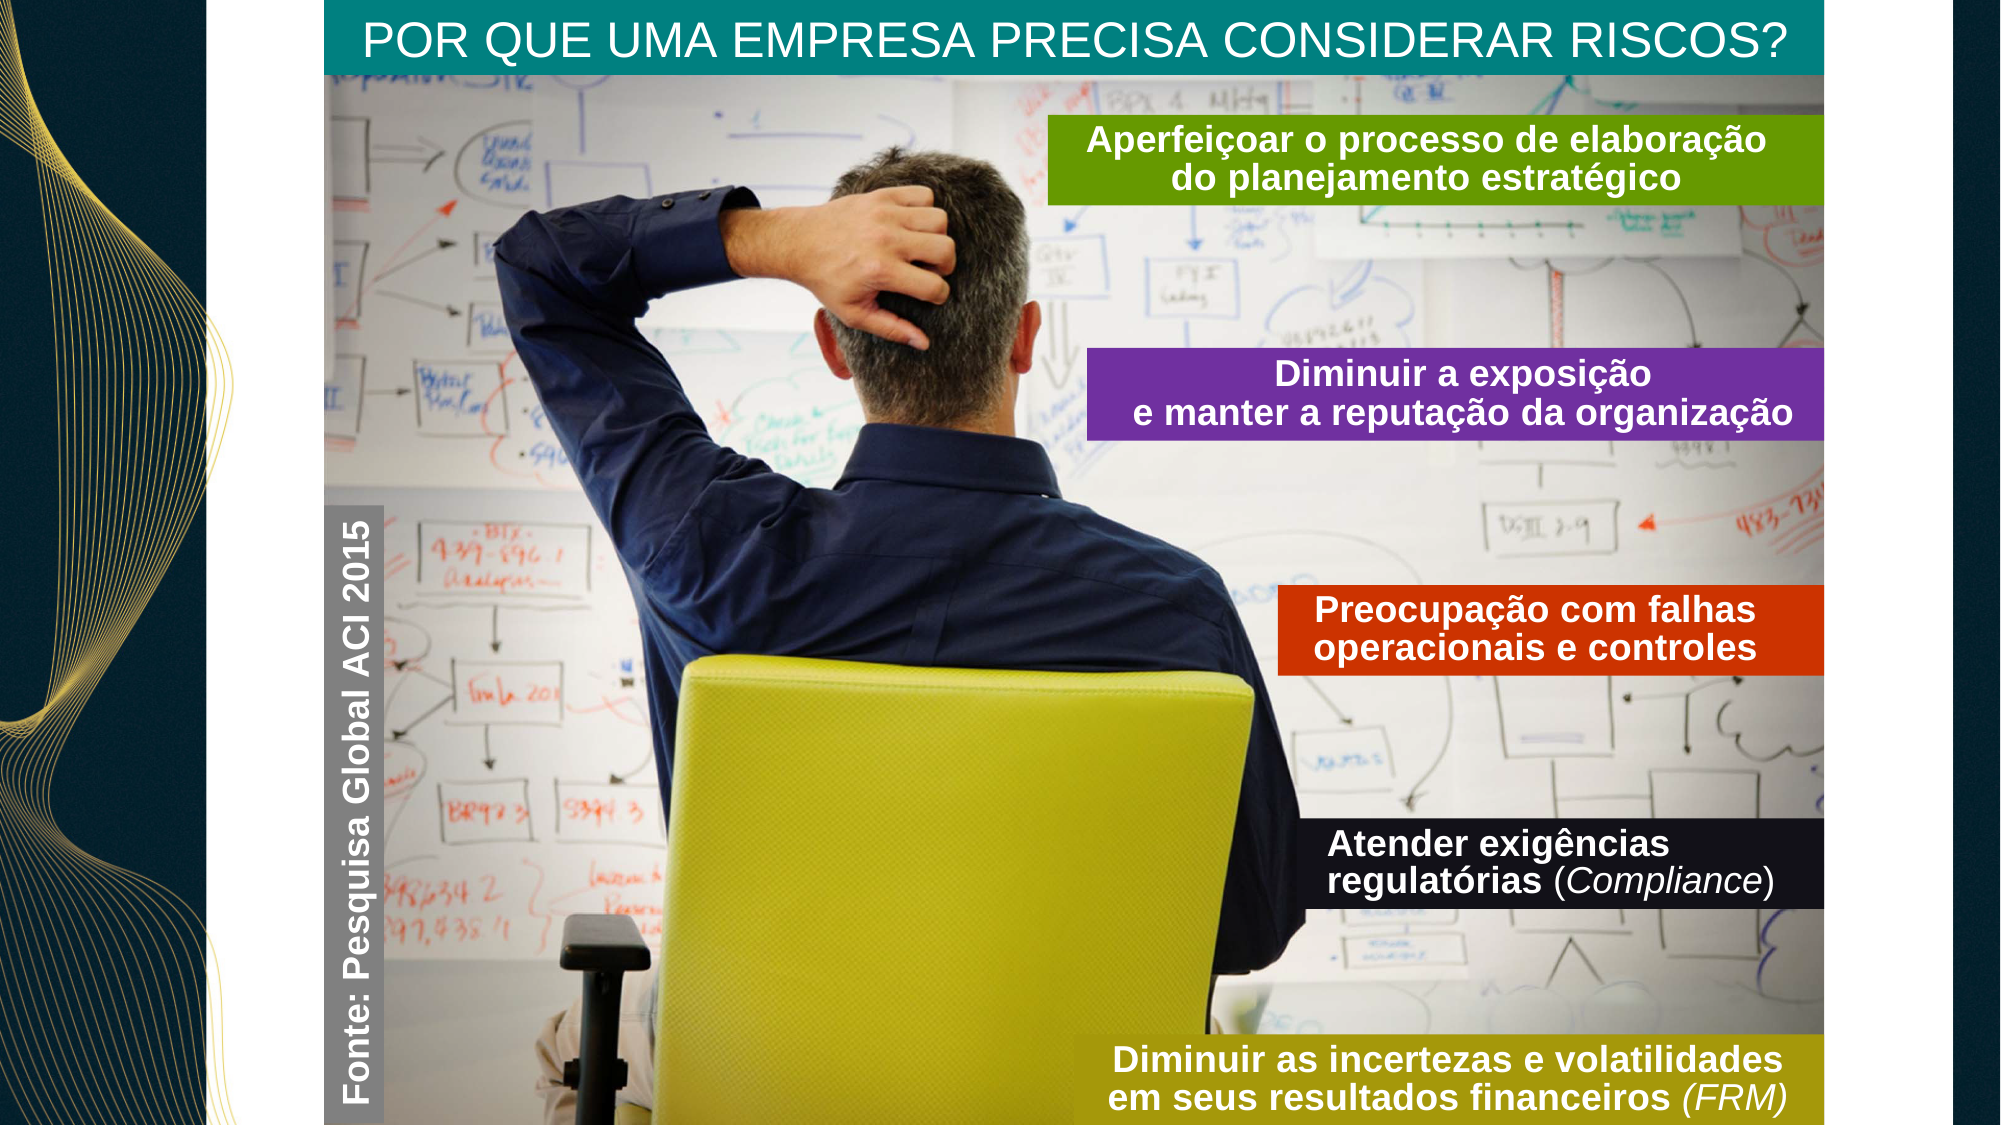

POR QUE UMA EMPRESA PRECISA CONSIDERAR RISCOS?
Aperfeiçoar o processo de elaboração do planejamento estratégico
Diminuir a exposição
e manter a reputação da organização
Preocupação com falhas operacionais e controles
Fonte: Pesquisa Global ACI 2015
Atender exigências regulatórias (Compliance)
Diminuir as incertezas e volatilidades em seus resultados financeiros (FRM)